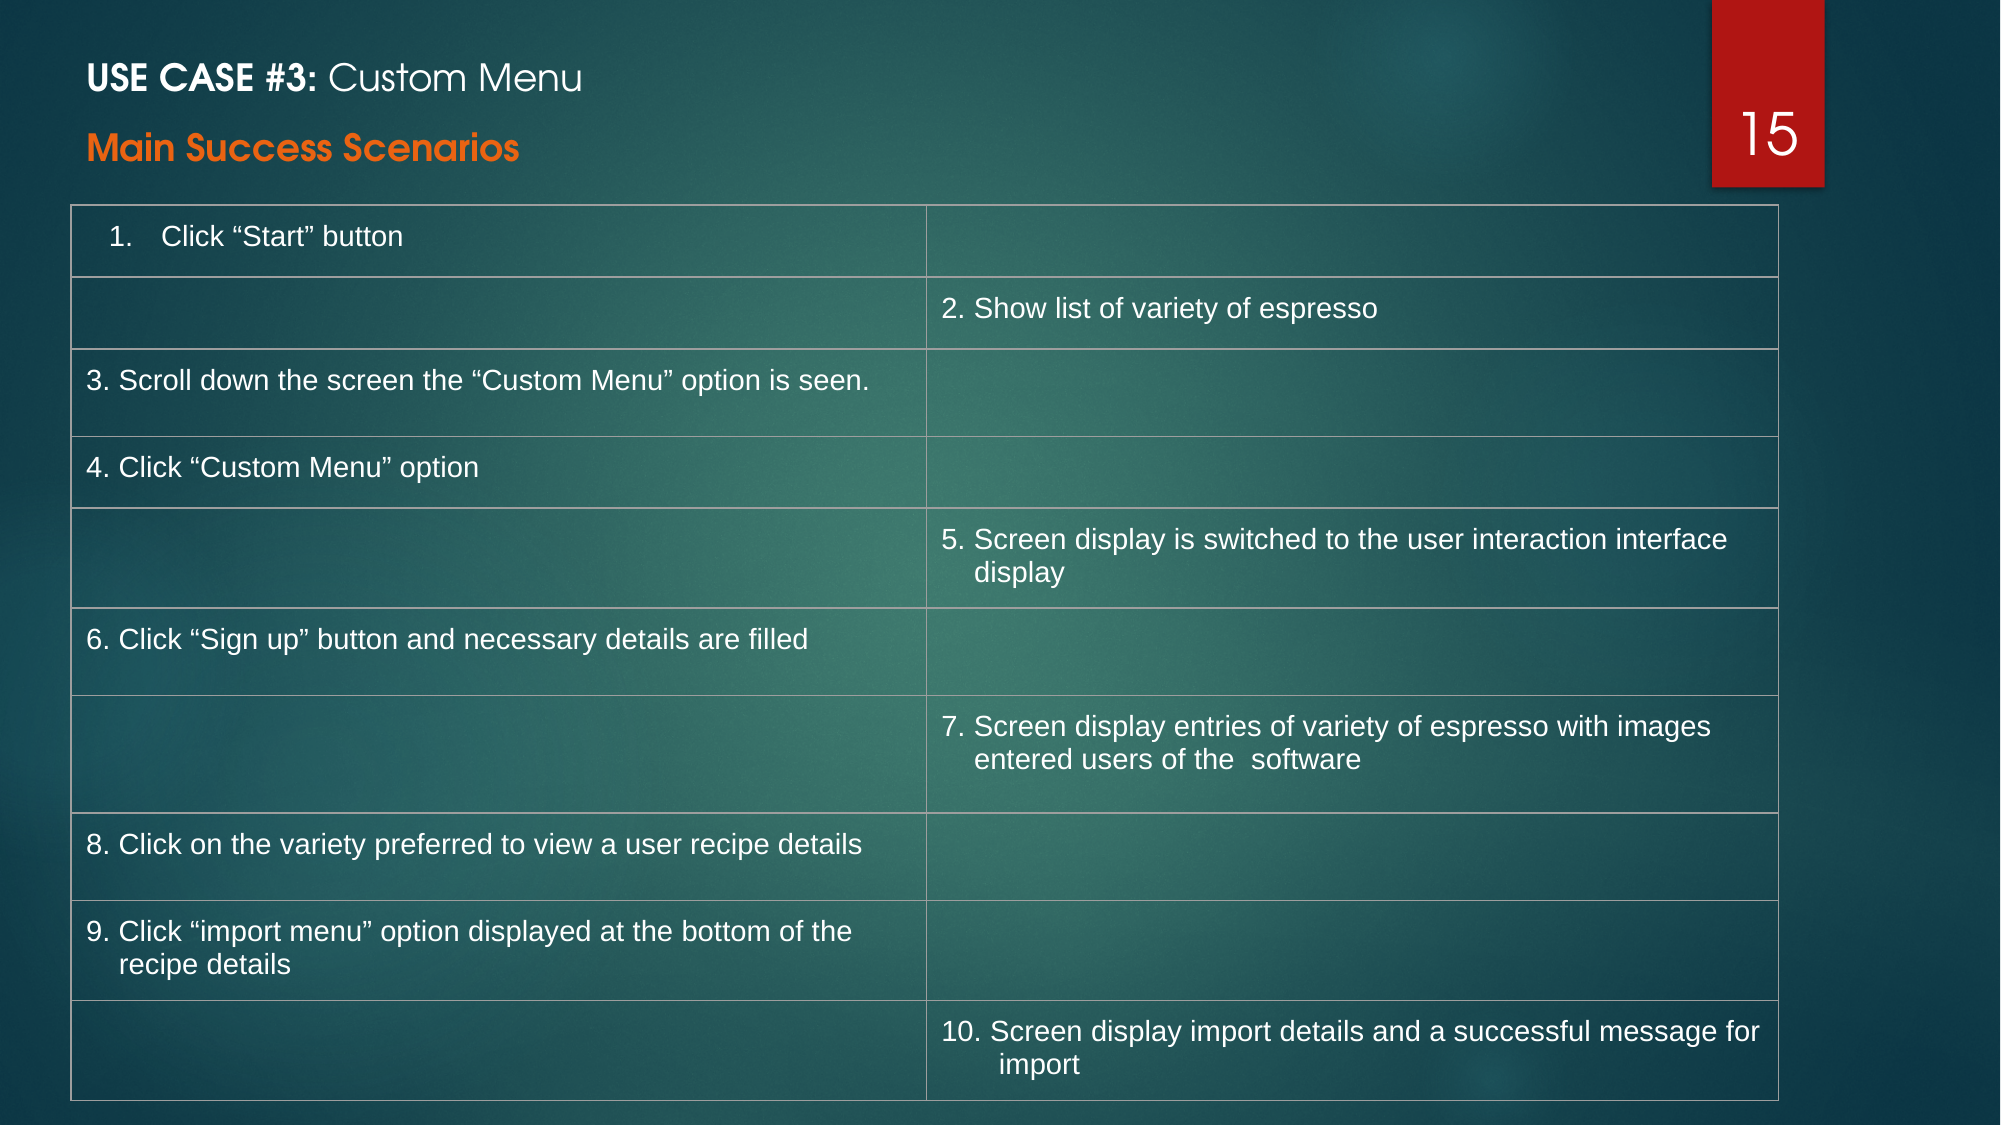

# USE CASE #3: Custom Menu
15
Main Success Scenarios
| Click “Start” button |  |
| --- | --- |
|  | 2. Show list of variety of espresso |
| 3. Scroll down the screen the “Custom Menu” option is seen. |  |
| 4. Click “Custom Menu” option |  |
|  | 5. Screen display is switched to the user interaction interface display |
| 6. Click “Sign up” button and necessary details are filled |  |
|  | 7. Screen display entries of variety of espresso with images entered users of the software |
| 8. Click on the variety preferred to view a user recipe details |  |
| 9. Click “import menu” option displayed at the bottom of the recipe details |  |
|  | 10. Screen display import details and a successful message for import |